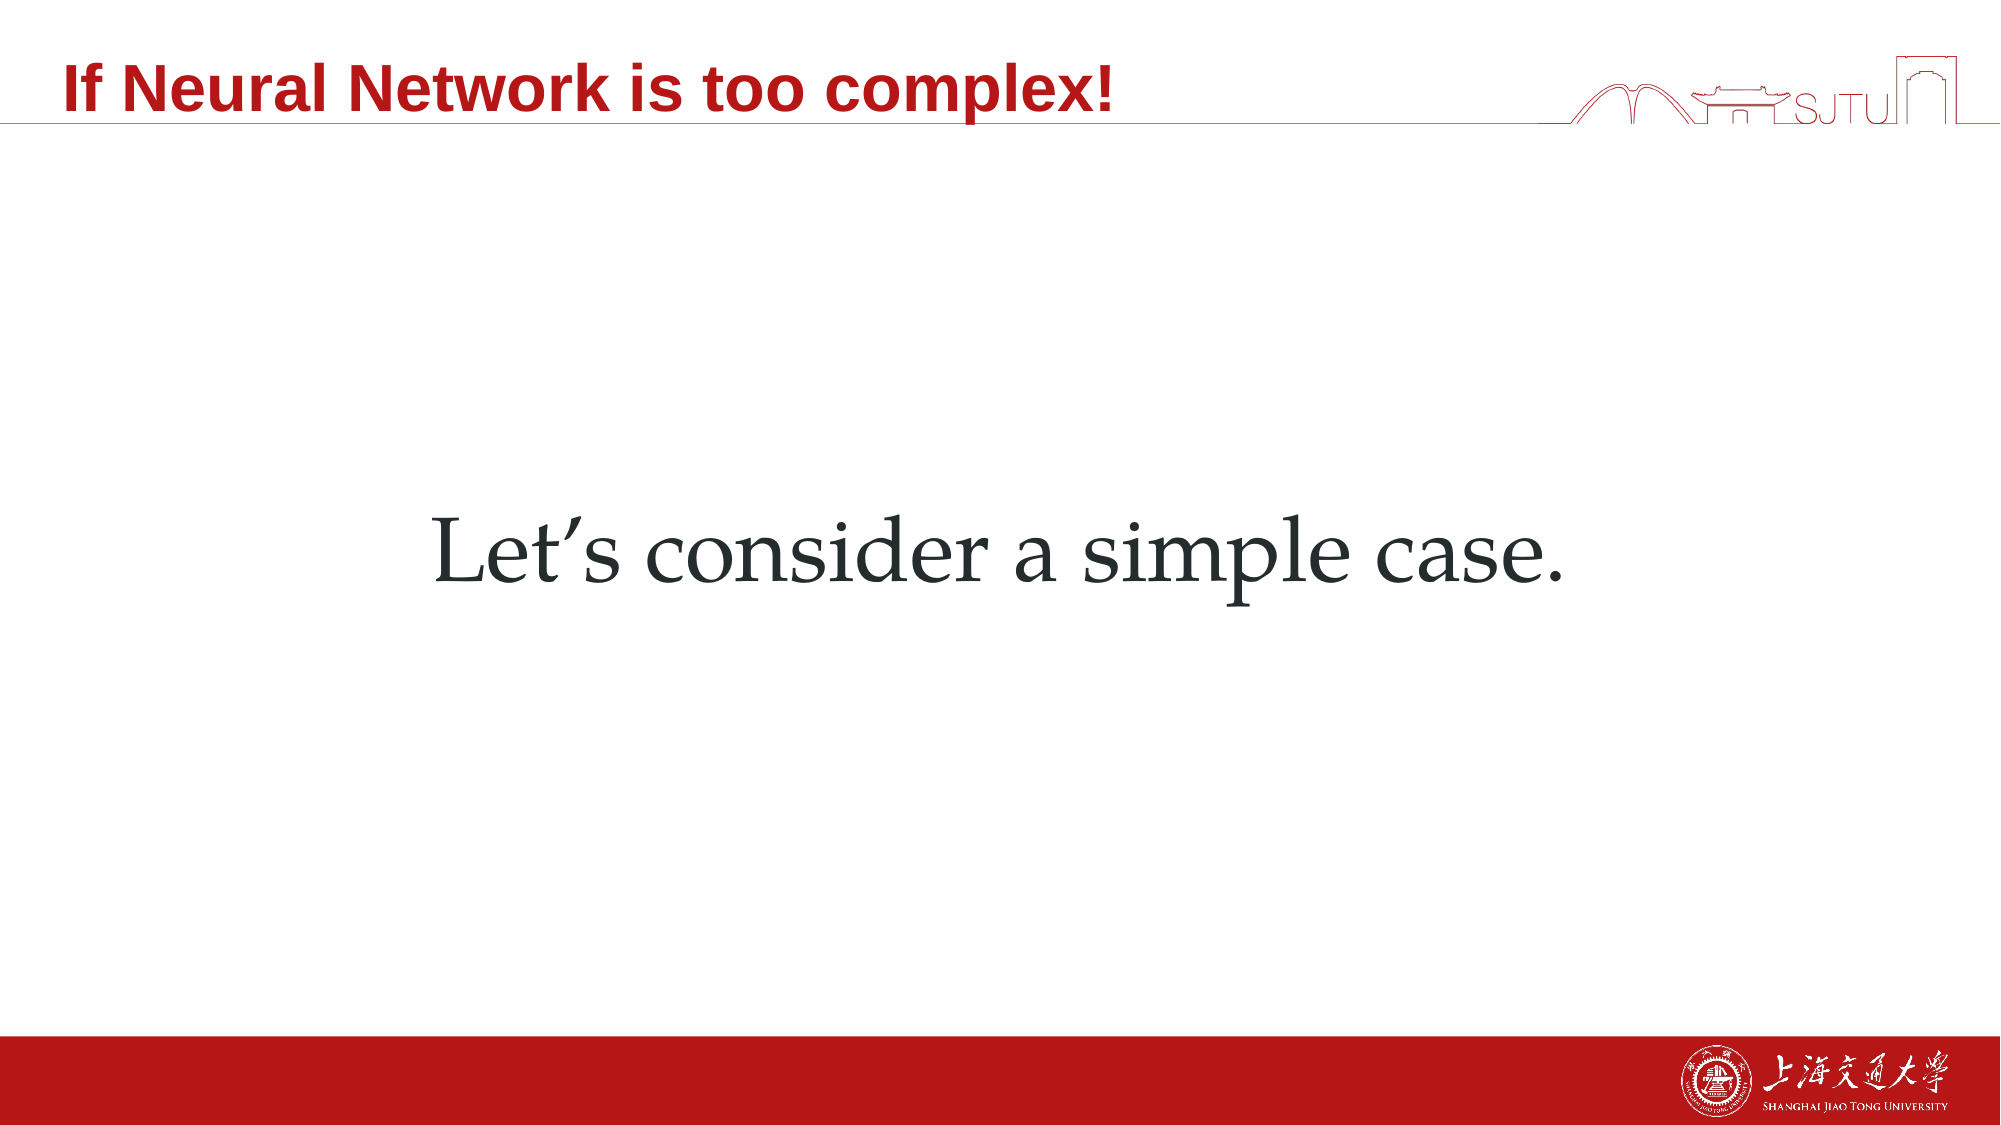

# If Neural Network is too complex!
Let’s consider a simple case.